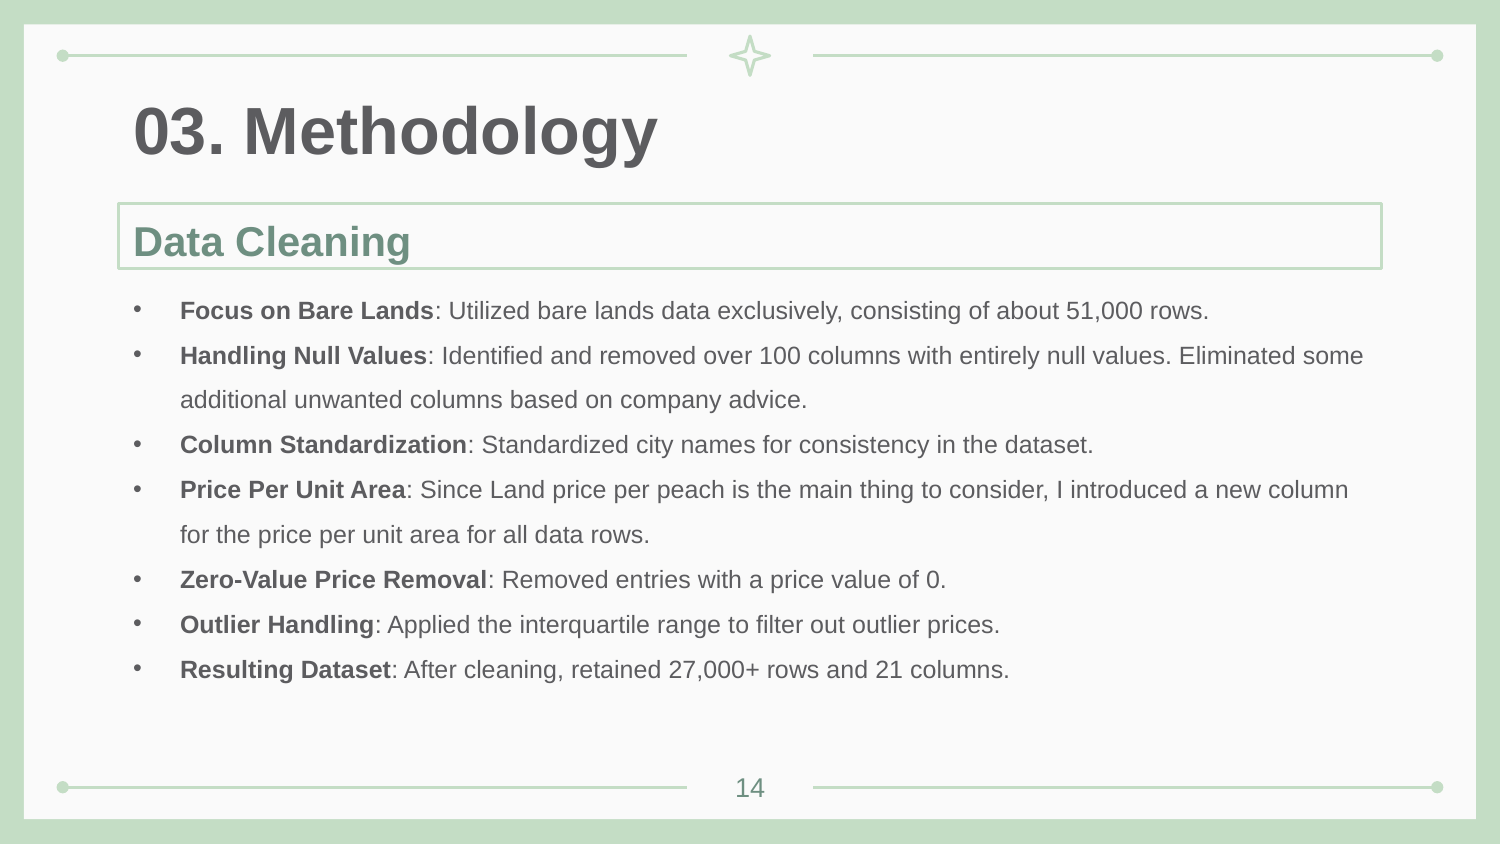

# 03. Methodology
Data Cleaning
Focus on Bare Lands: Utilized bare lands data exclusively, consisting of about 51,000 rows.
Handling Null Values: Identified and removed over 100 columns with entirely null values. Eliminated some additional unwanted columns based on company advice.
Column Standardization: Standardized city names for consistency in the dataset.
Price Per Unit Area: Since Land price per peach is the main thing to consider, I introduced a new column for the price per unit area for all data rows.
Zero-Value Price Removal: Removed entries with a price value of 0.
Outlier Handling: Applied the interquartile range to filter out outlier prices.
Resulting Dataset: After cleaning, retained 27,000+ rows and 21 columns.
14